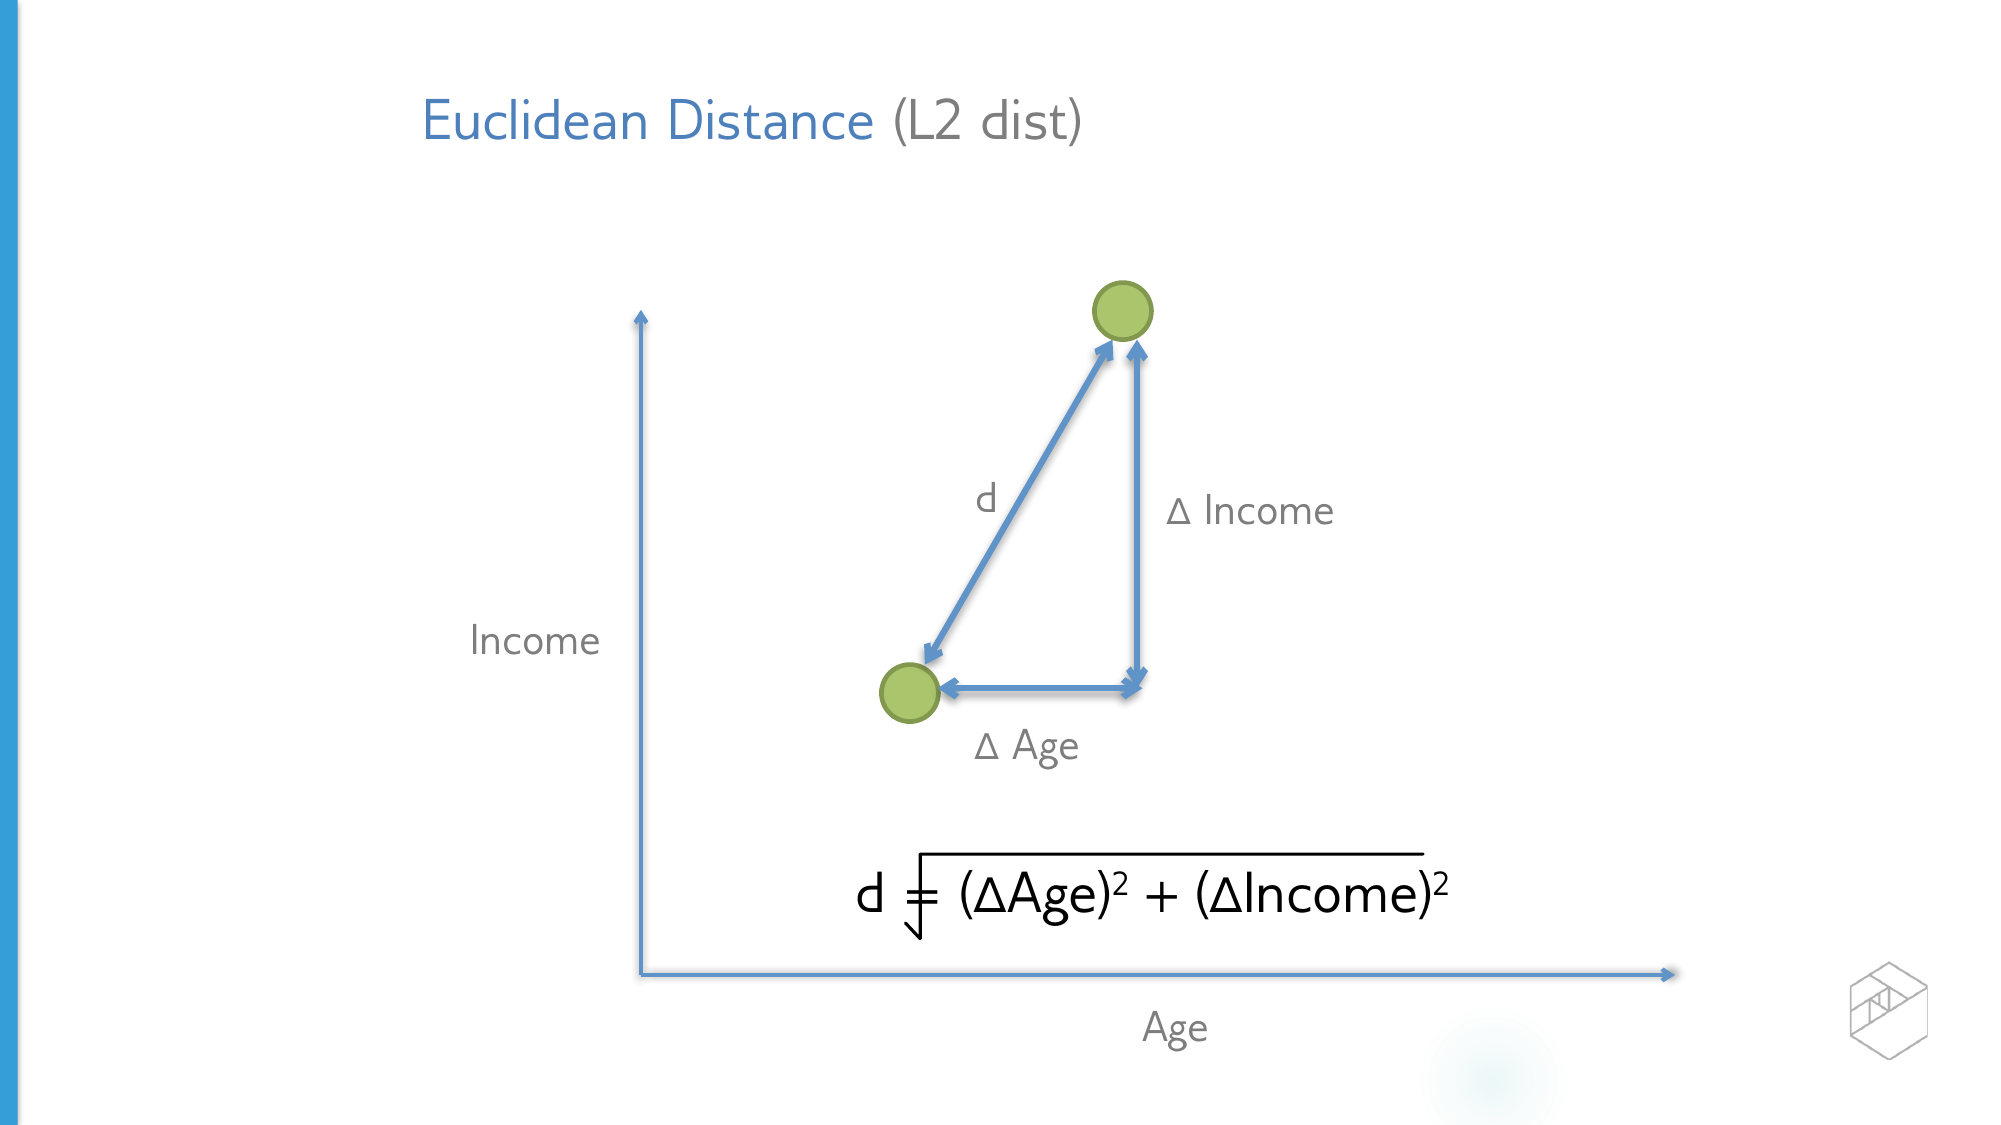

Euclidean Distance (L2 dist)

d
∆ Income
Income

∆ Age

d = (∆Age)2 + (∆Income)2
Age